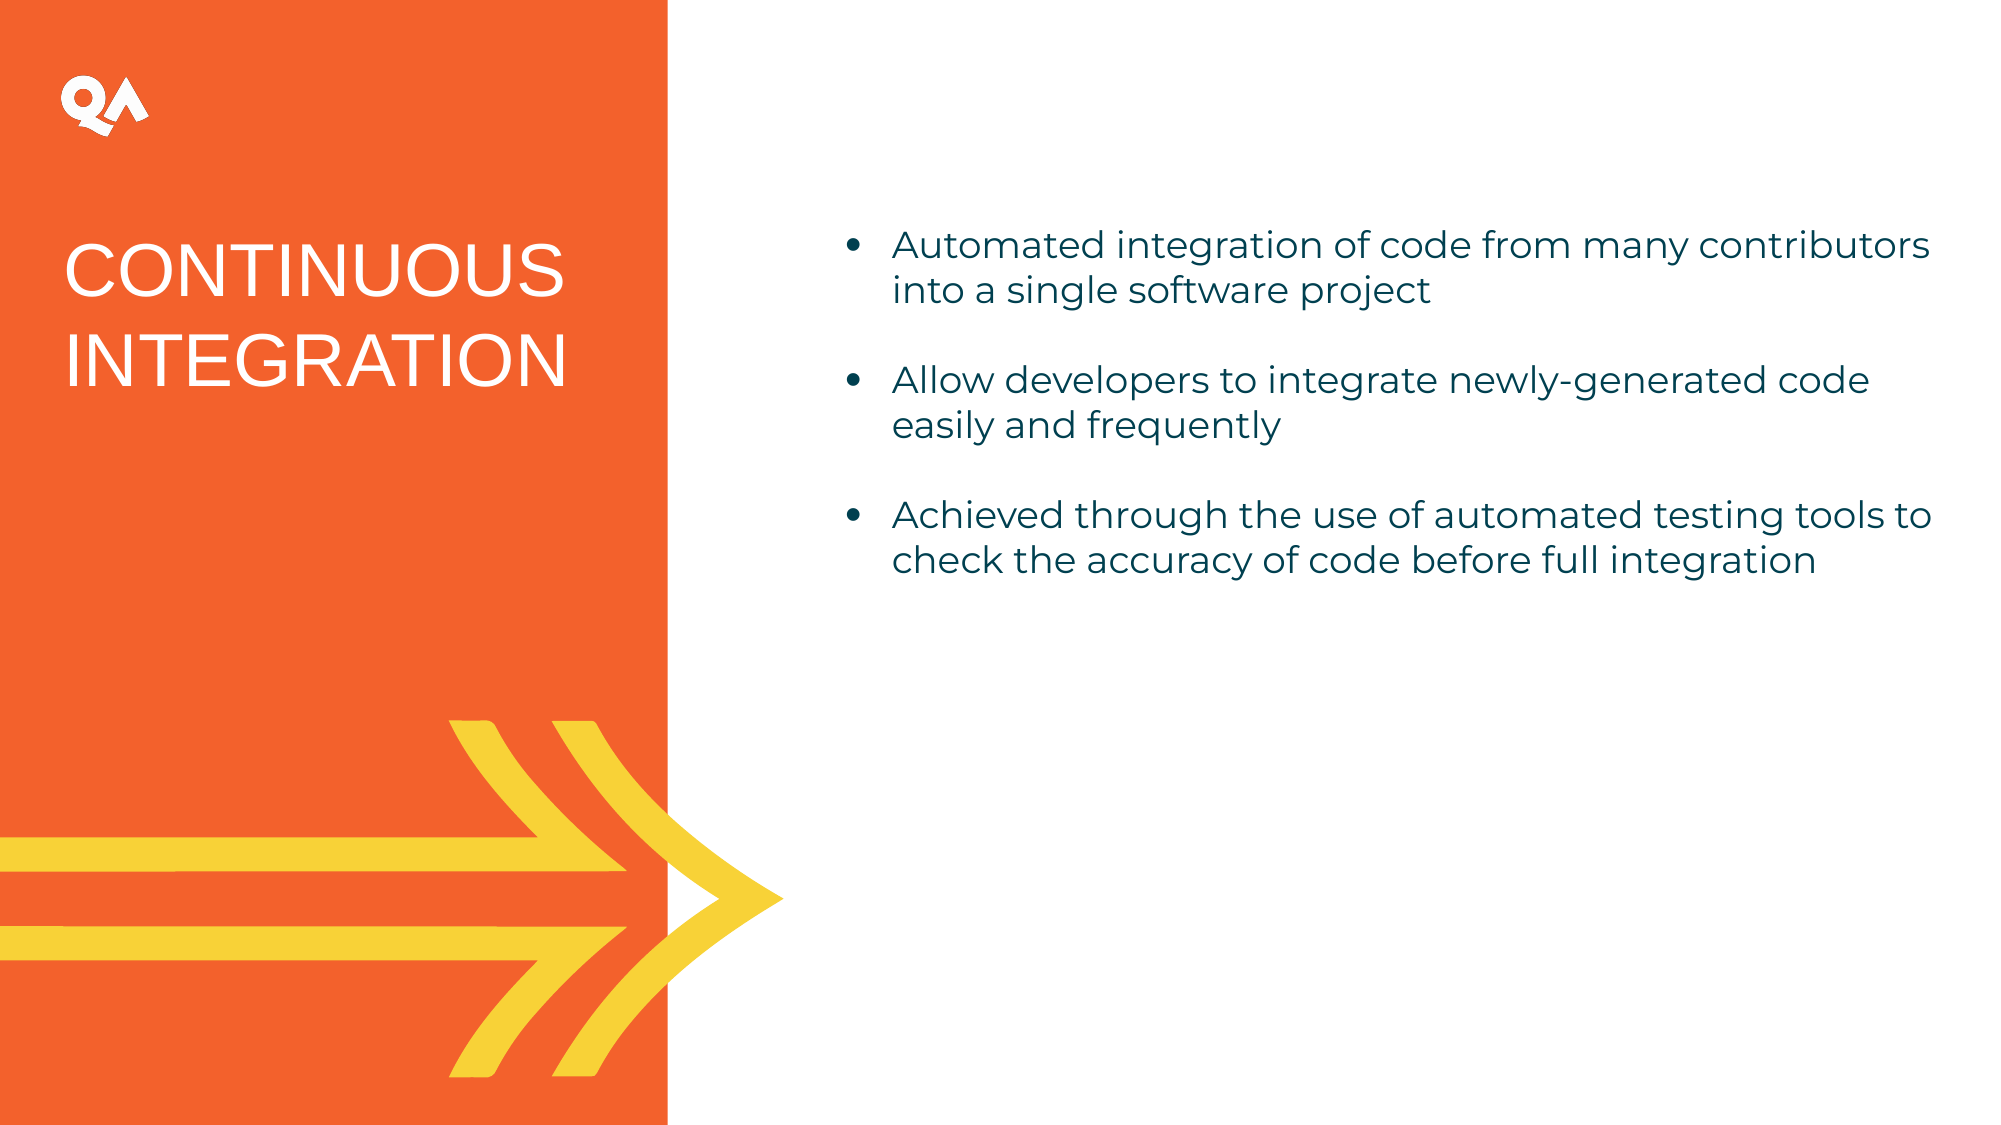

Continuous Integration
Automated integration of code from many contributors into a single software project

Allow developers to integrate newly-generated code easily and frequently

Achieved through the use of automated testing tools to check the accuracy of code before full integration